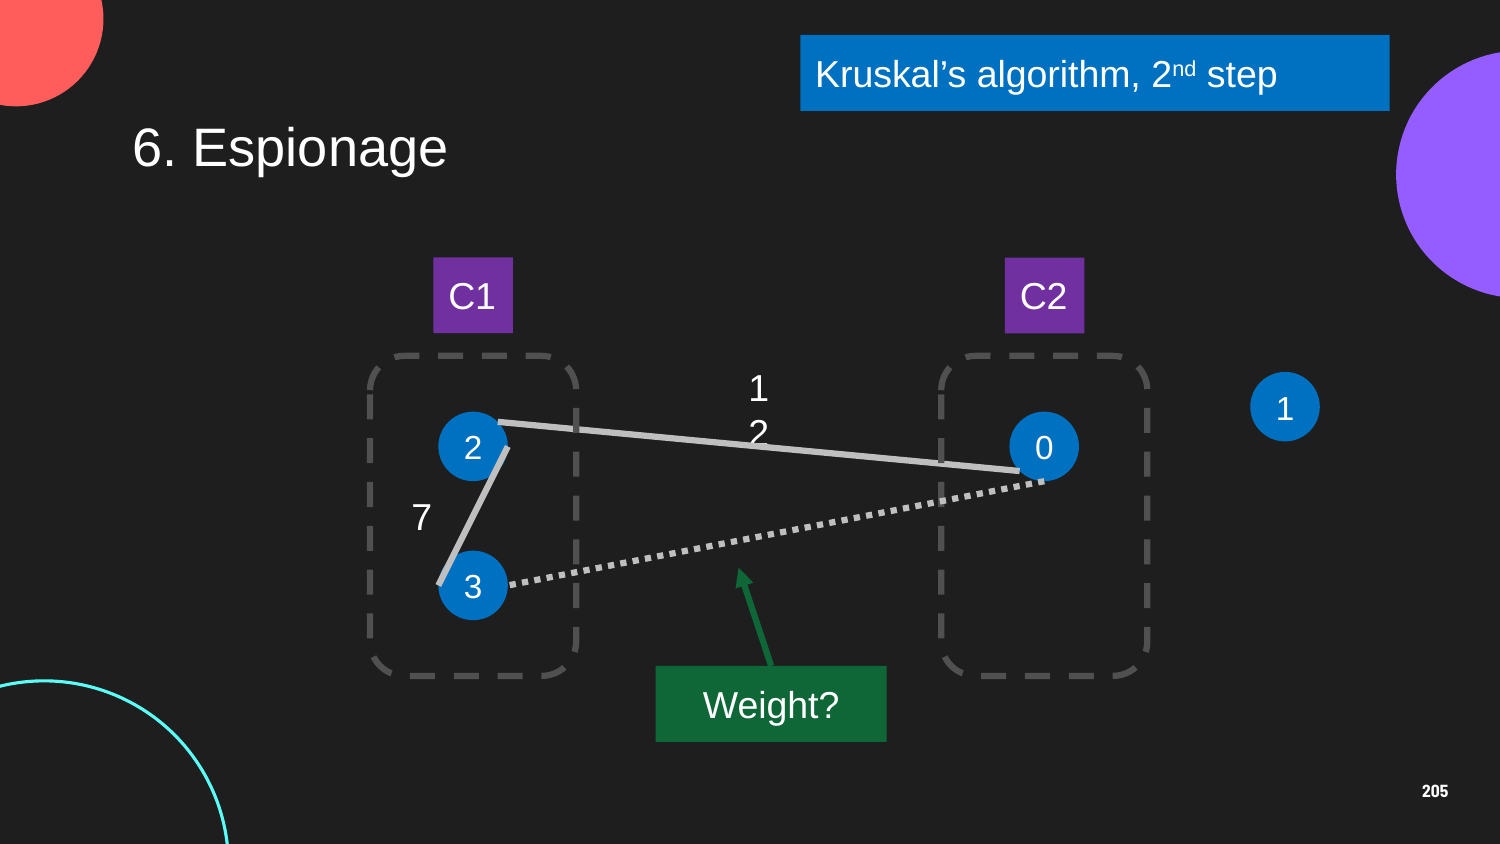

Kruskal’s algorithm, 2nd step
6. Espionage

C1
C2

1
12
2
0
7
3
Weight?
205